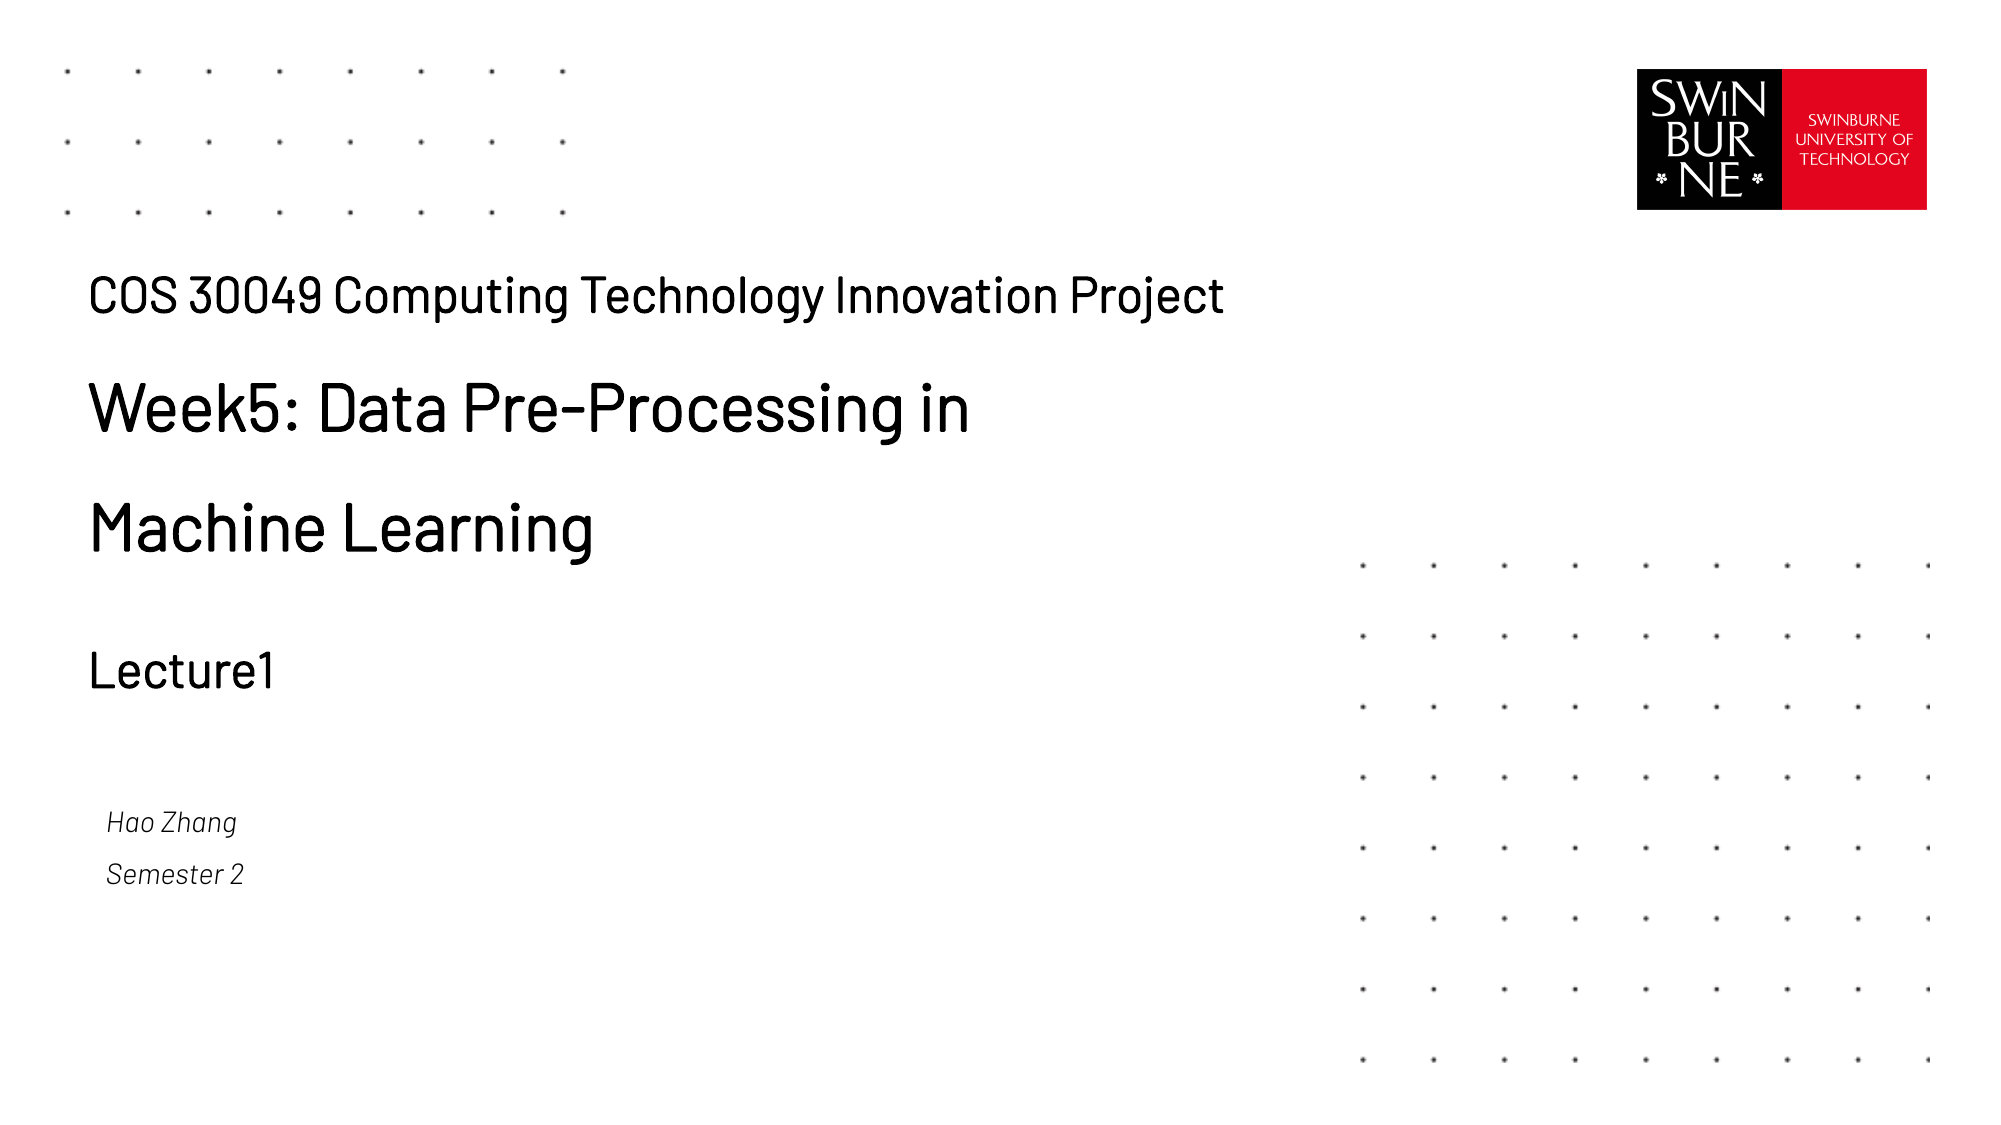

# COS 30049 Computing Technology Innovation Project
Week5: Data Pre-Processing in Machine Learning
Lecture1
Hao Zhang
Semester 2